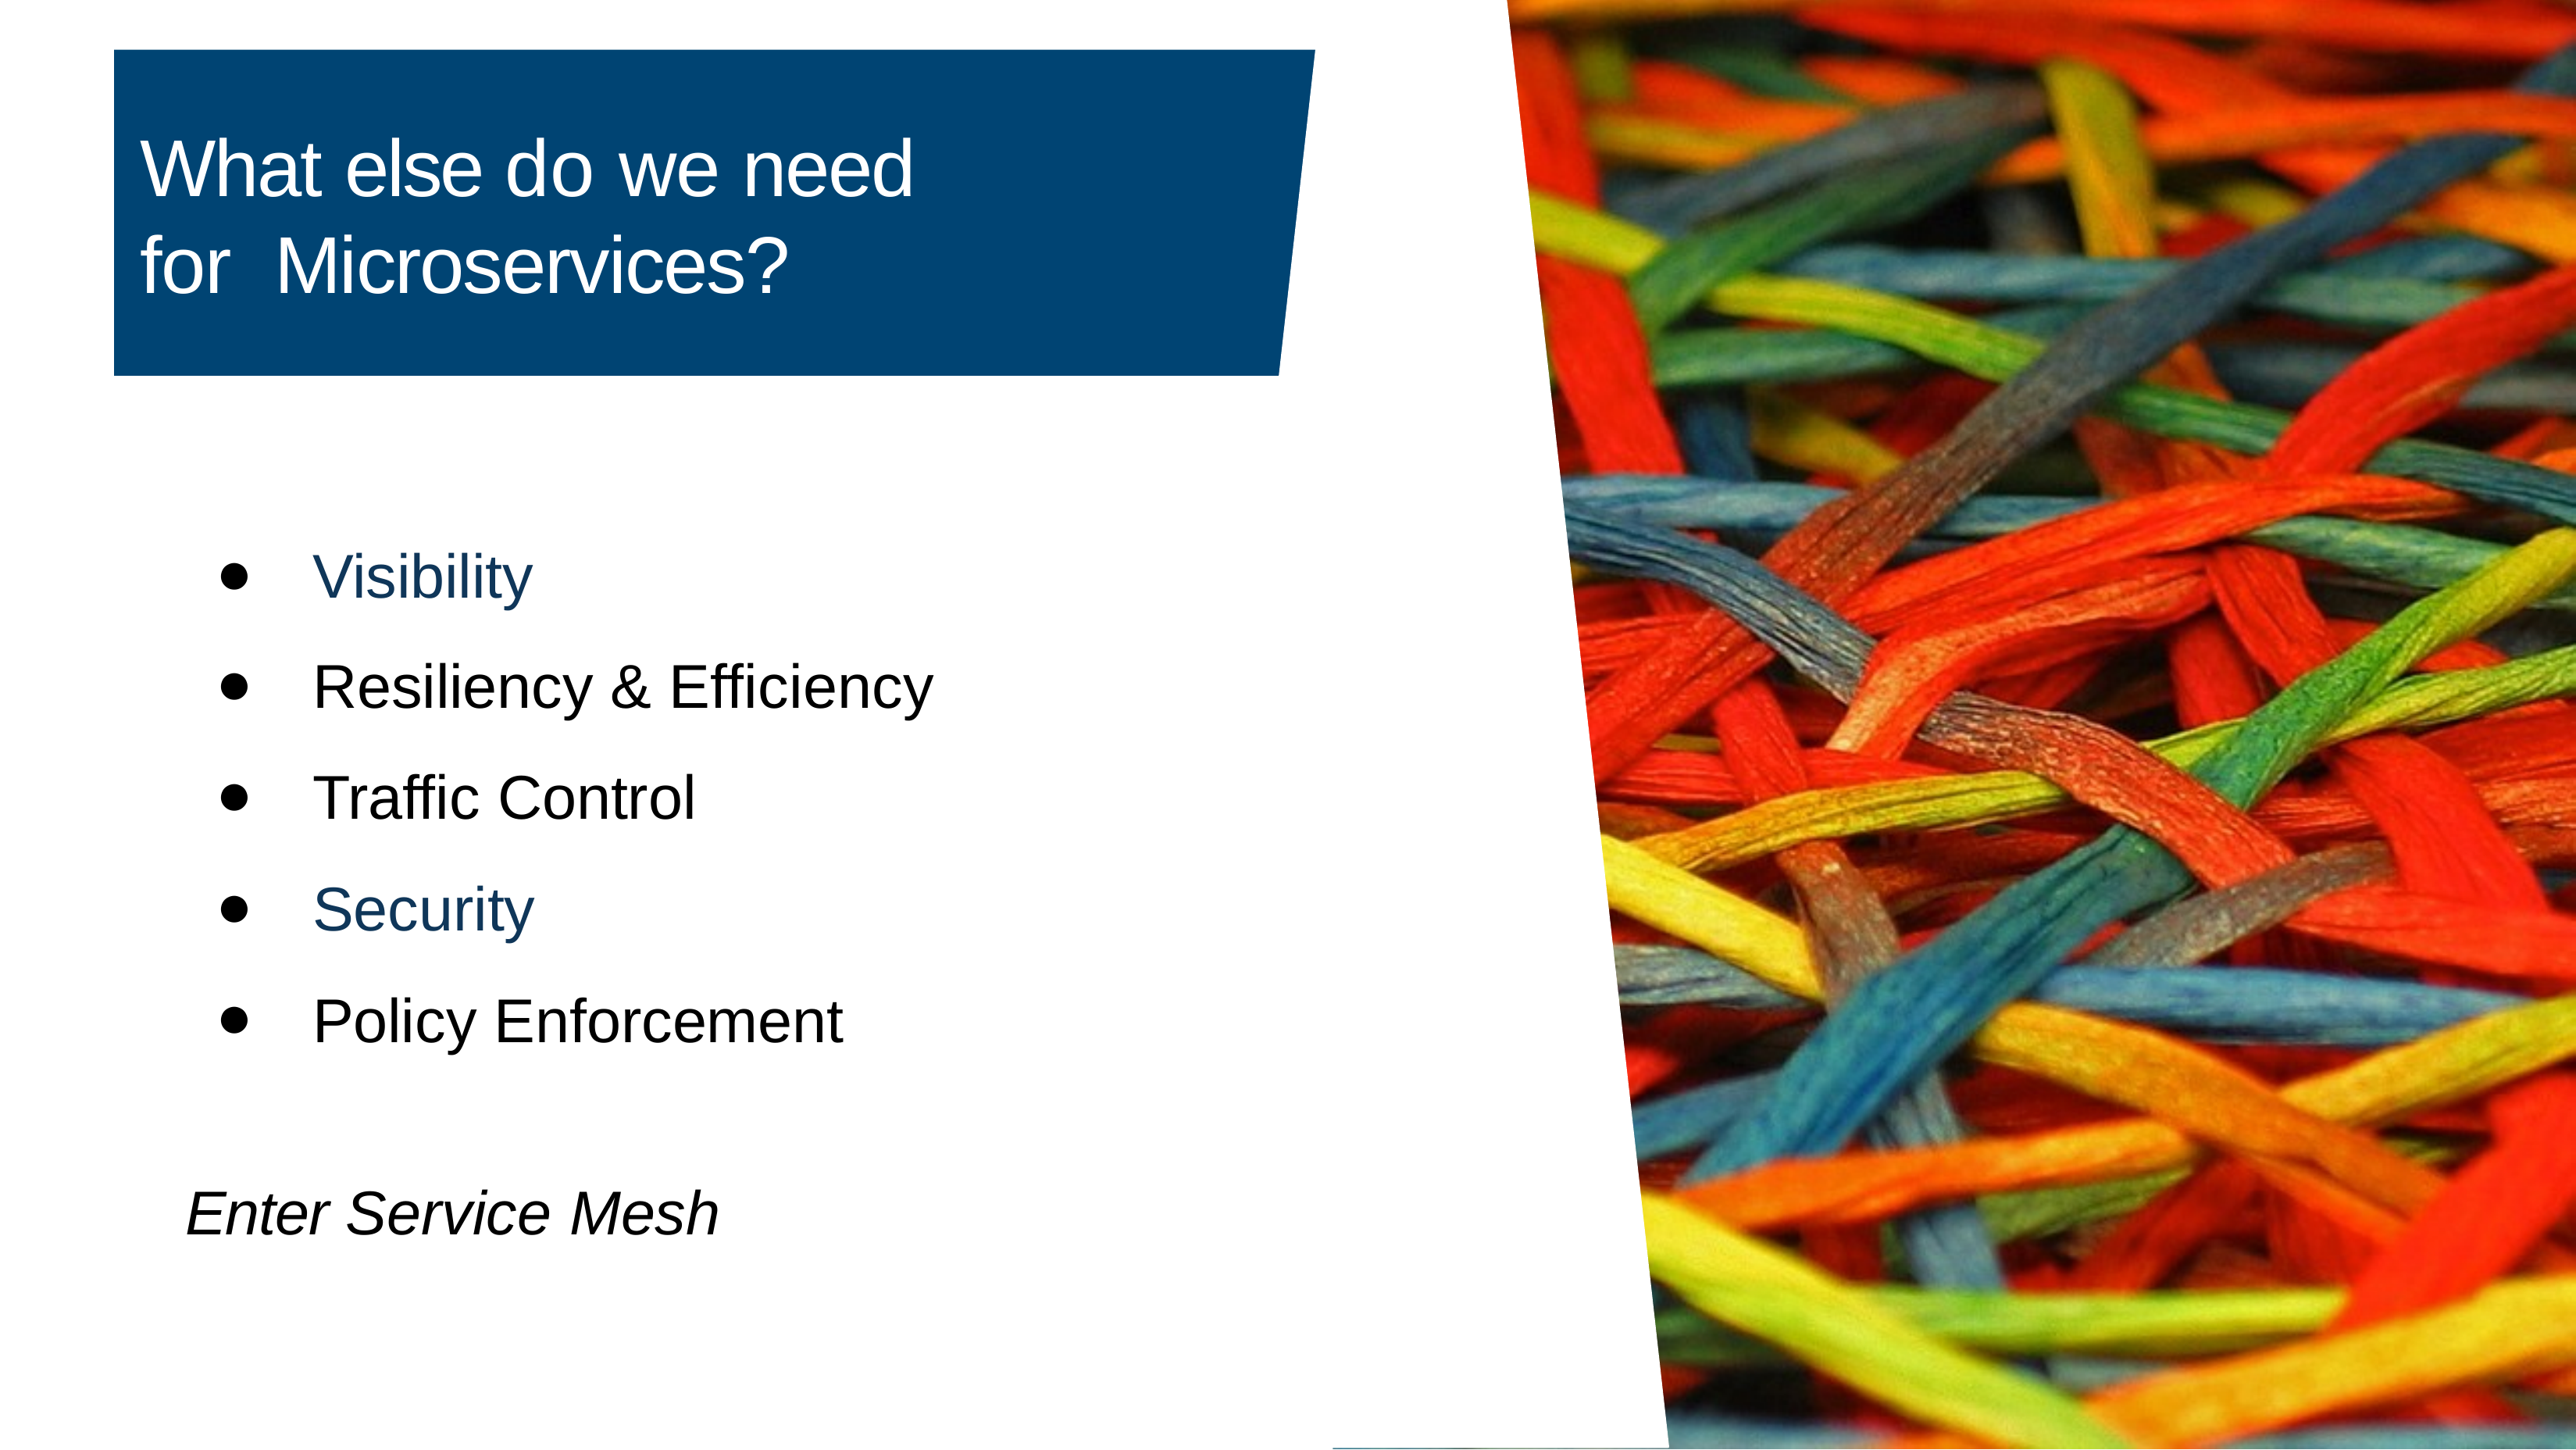

# What else	do	we	need	for  Microservices?
Visibility
Resiliency & Efficiency
Traffic Control
Security
Policy Enforcement

Enter Service Mesh